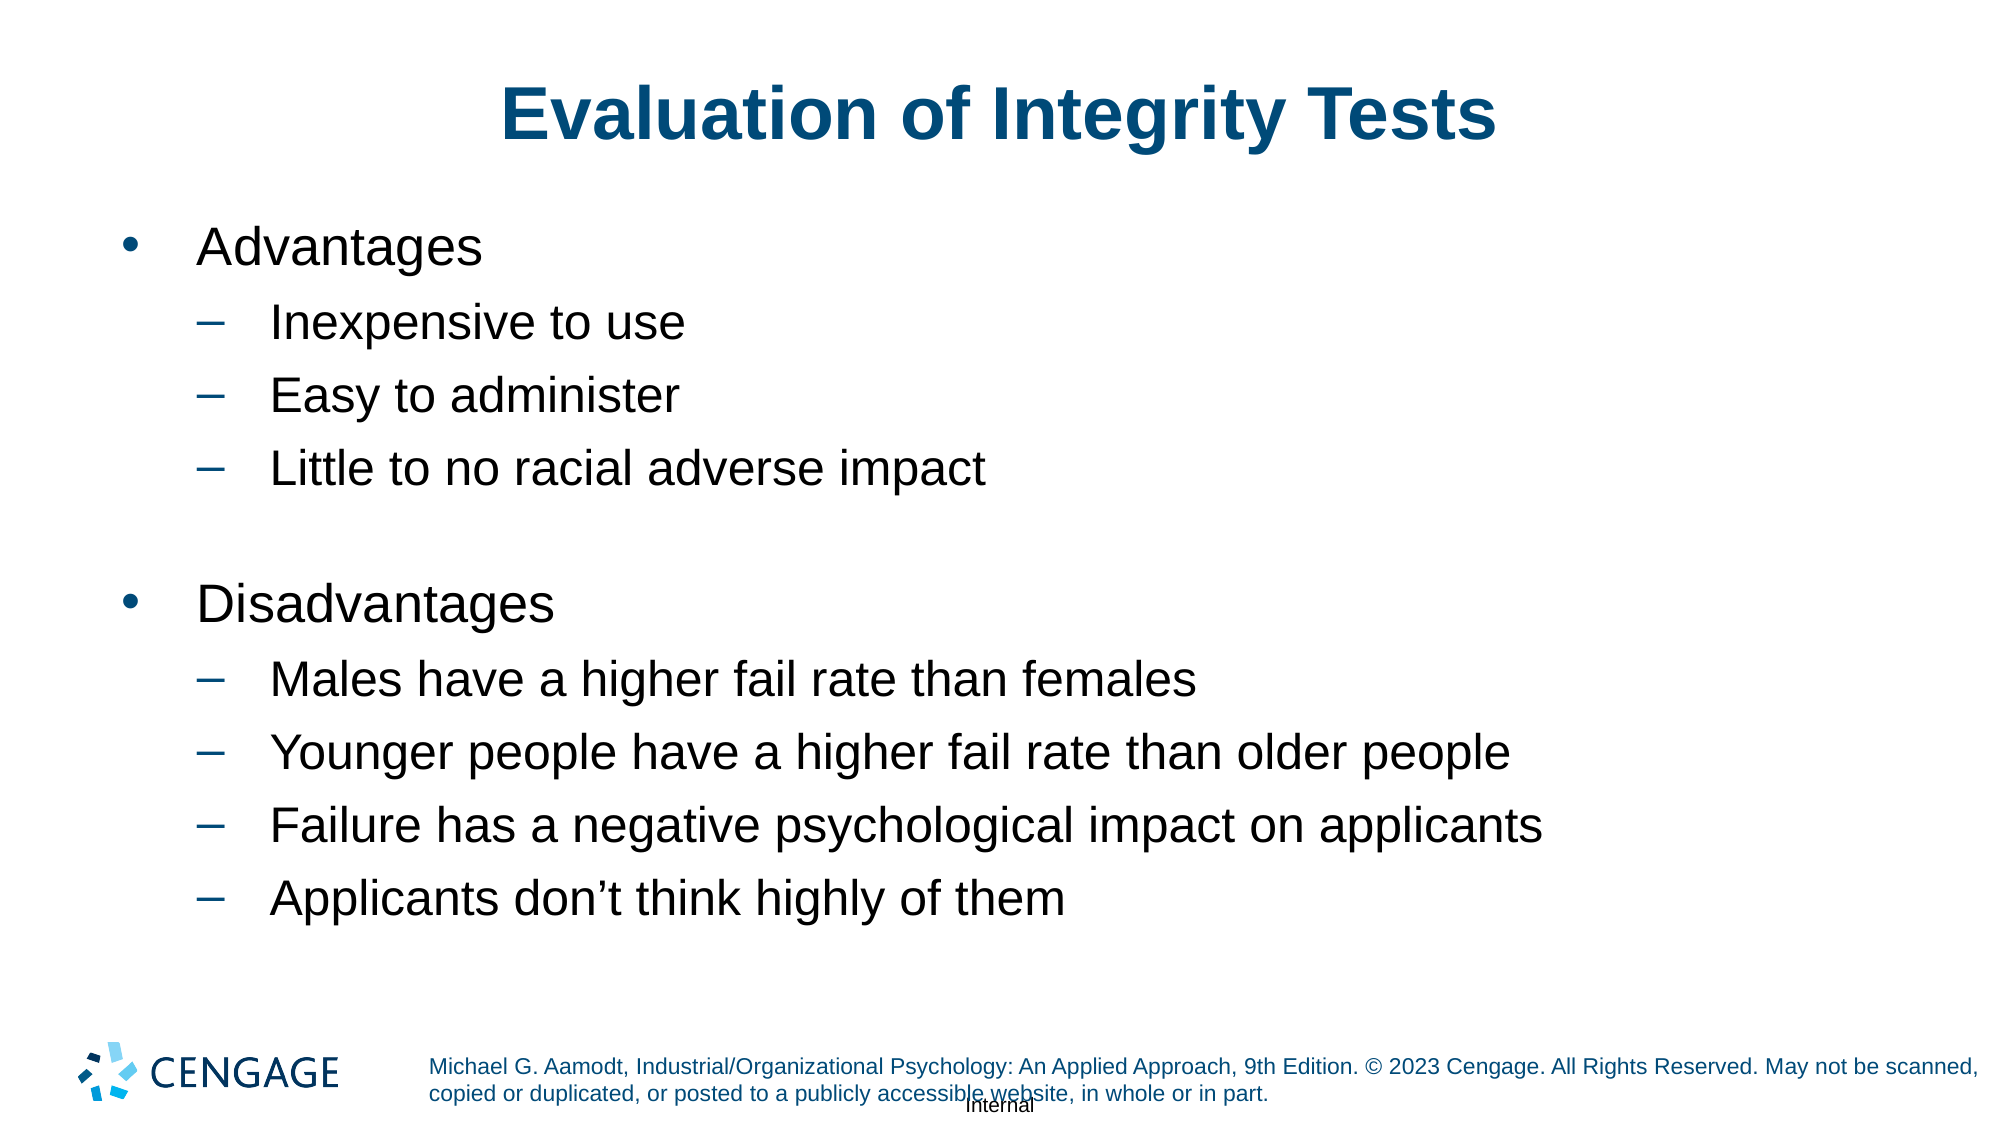

# Evaluation of Integrity Tests
Advantages
Inexpensive to use
Easy to administer
Little to no racial adverse impact
Disadvantages
Males have a higher fail rate than females
Younger people have a higher fail rate than older people
Failure has a negative psychological impact on applicants
Applicants don’t think highly of them